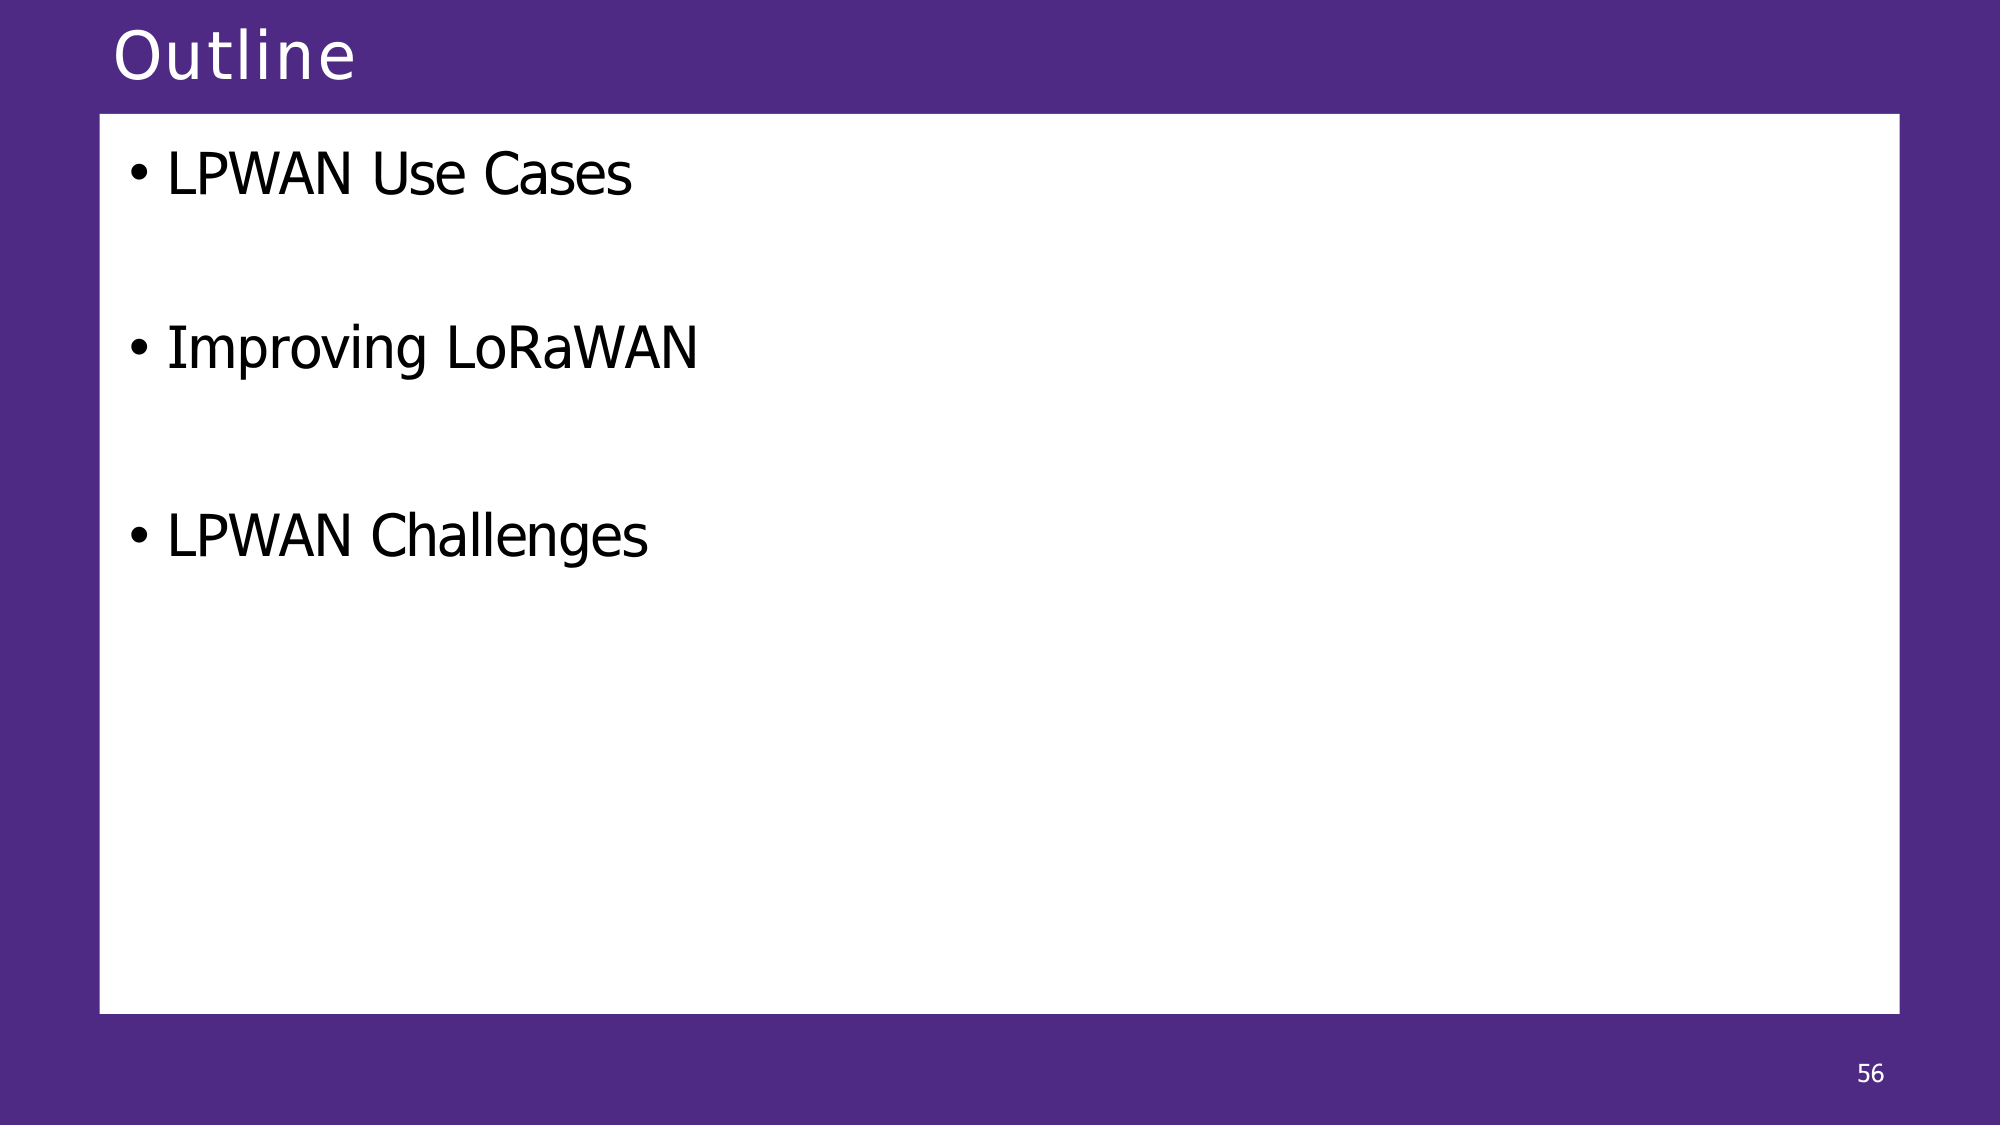

# Outline
LPWAN Use Cases
Improving LoRaWAN

LPWAN Challenges
56